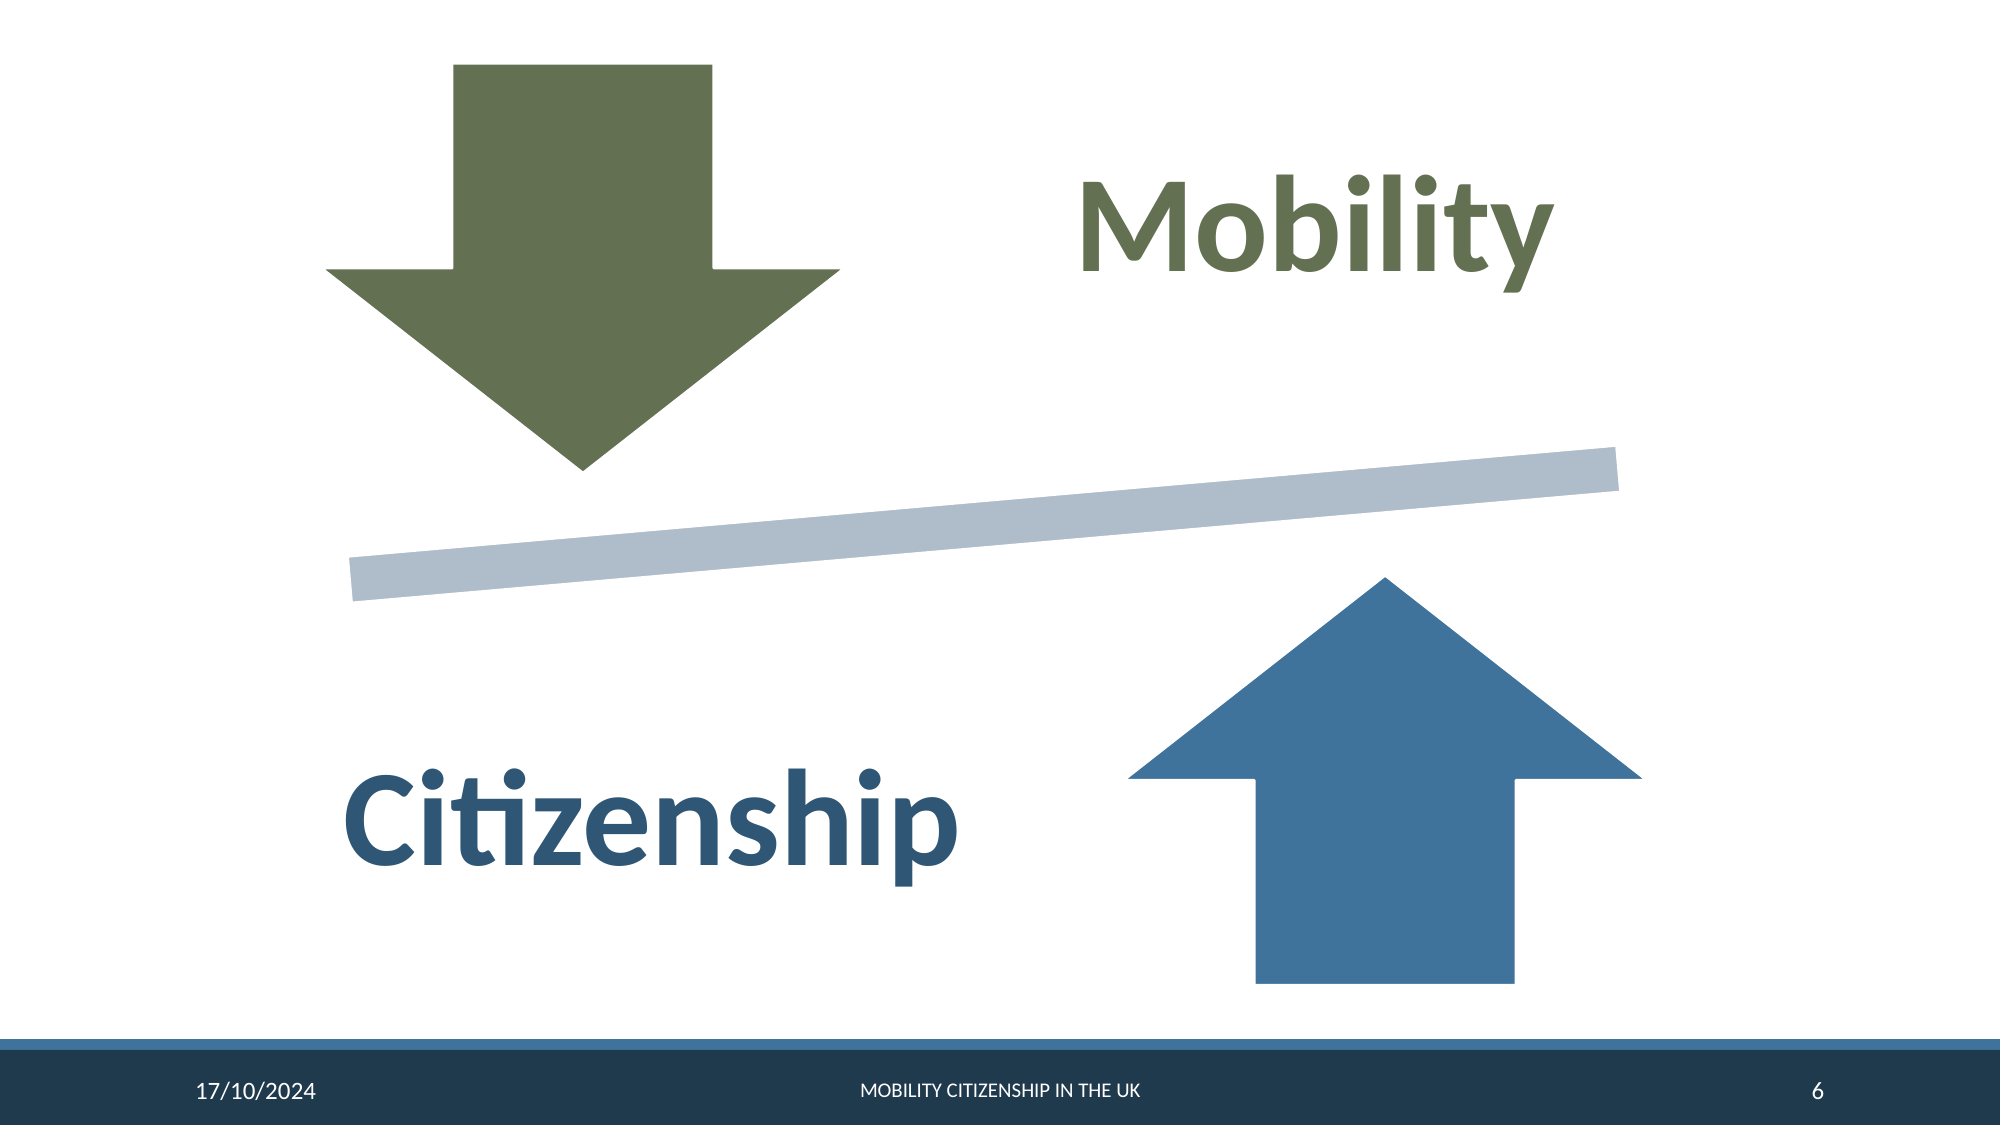

Mobility
Citizenship
17/10/2024
Mobility citizenship in the UK
6